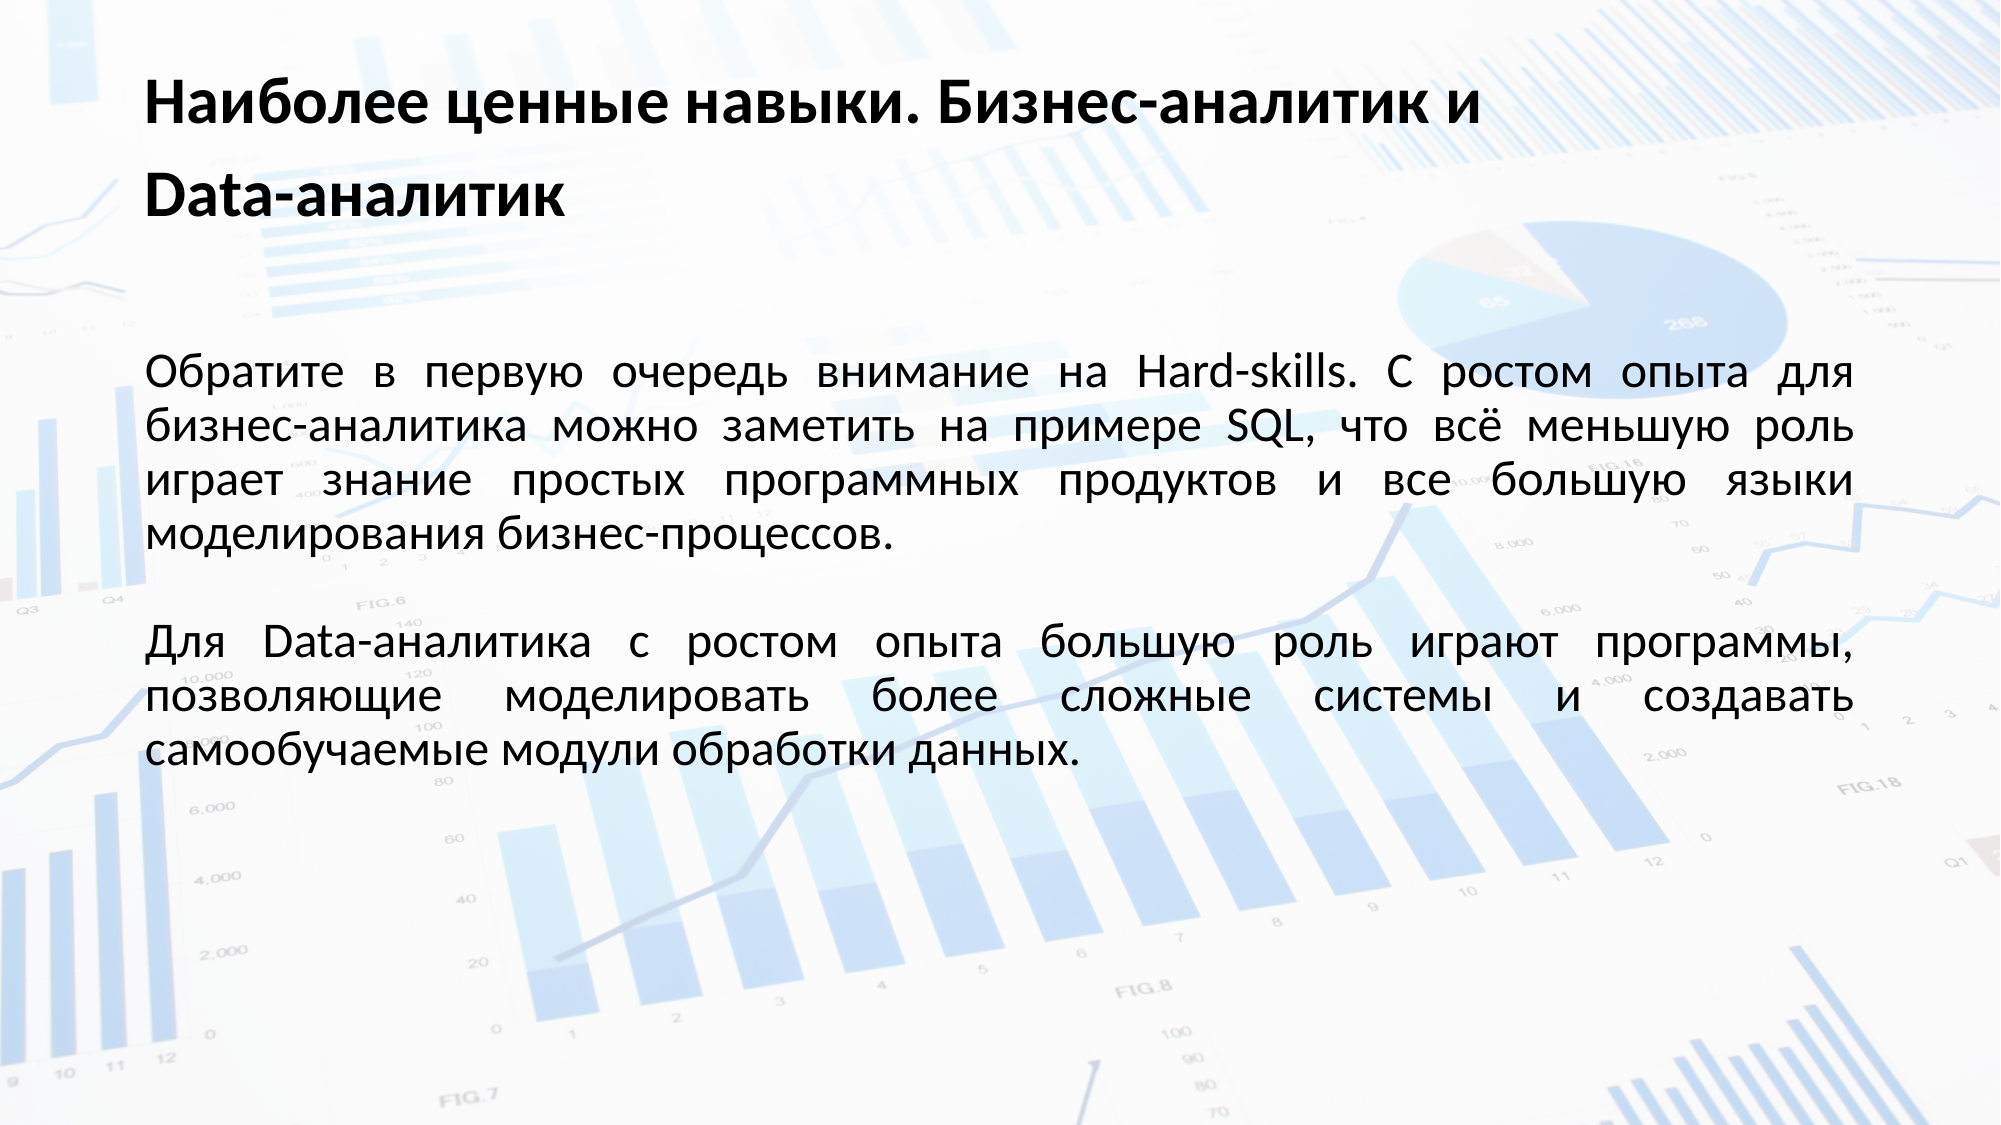

Наиболее ценные навыки. Бизнес-аналитик и
Data-аналитик

Обратите в первую очередь внимание на Hard-skills. С ростом опыта для бизнес-аналитика можно заметить на примере SQL, что всё меньшую роль играет знание простых программных продуктов и все большую языки моделирования бизнес-процессов.

Для Data-аналитика с ростом опыта большую роль играют программы, позволяющие моделировать более сложные системы и создавать самообучаемые модули обработки данных.